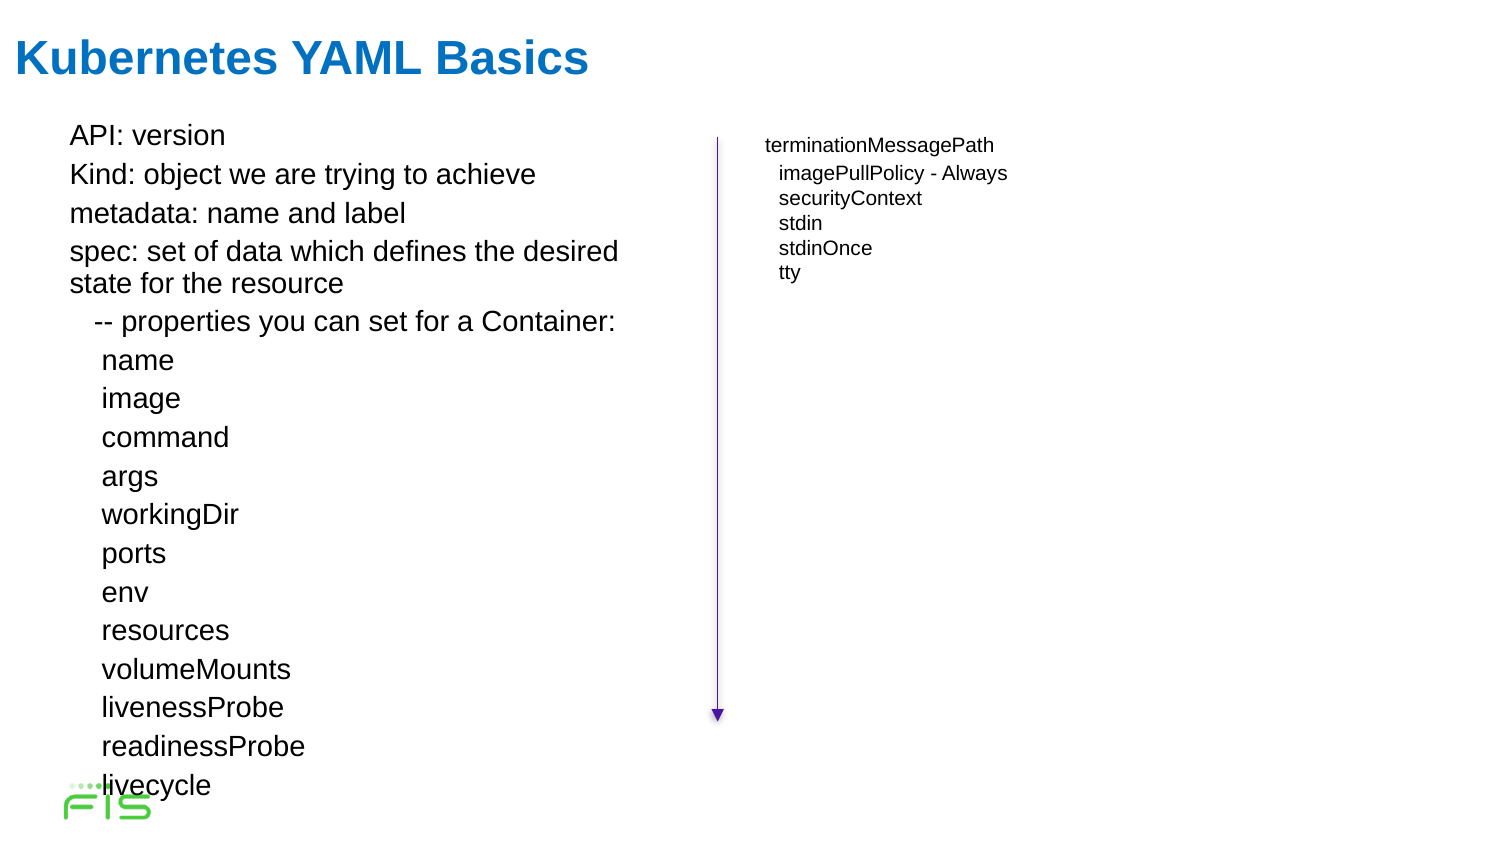

Kubernetes YAML Basics
API: version
Kind: object we are trying to achieve
metadata: name and label
spec: set of data which defines the desired state for the resource
   -- properties you can set for a Container:
    name
    image
    command
    args
    workingDir
    ports
    env
    resources
    volumeMounts
    livenessProbe
    readinessProbe
    livecycle

 terminationMessagePath
    imagePullPolicy - Always
    securityContext
    stdin
    stdinOnce
    tty